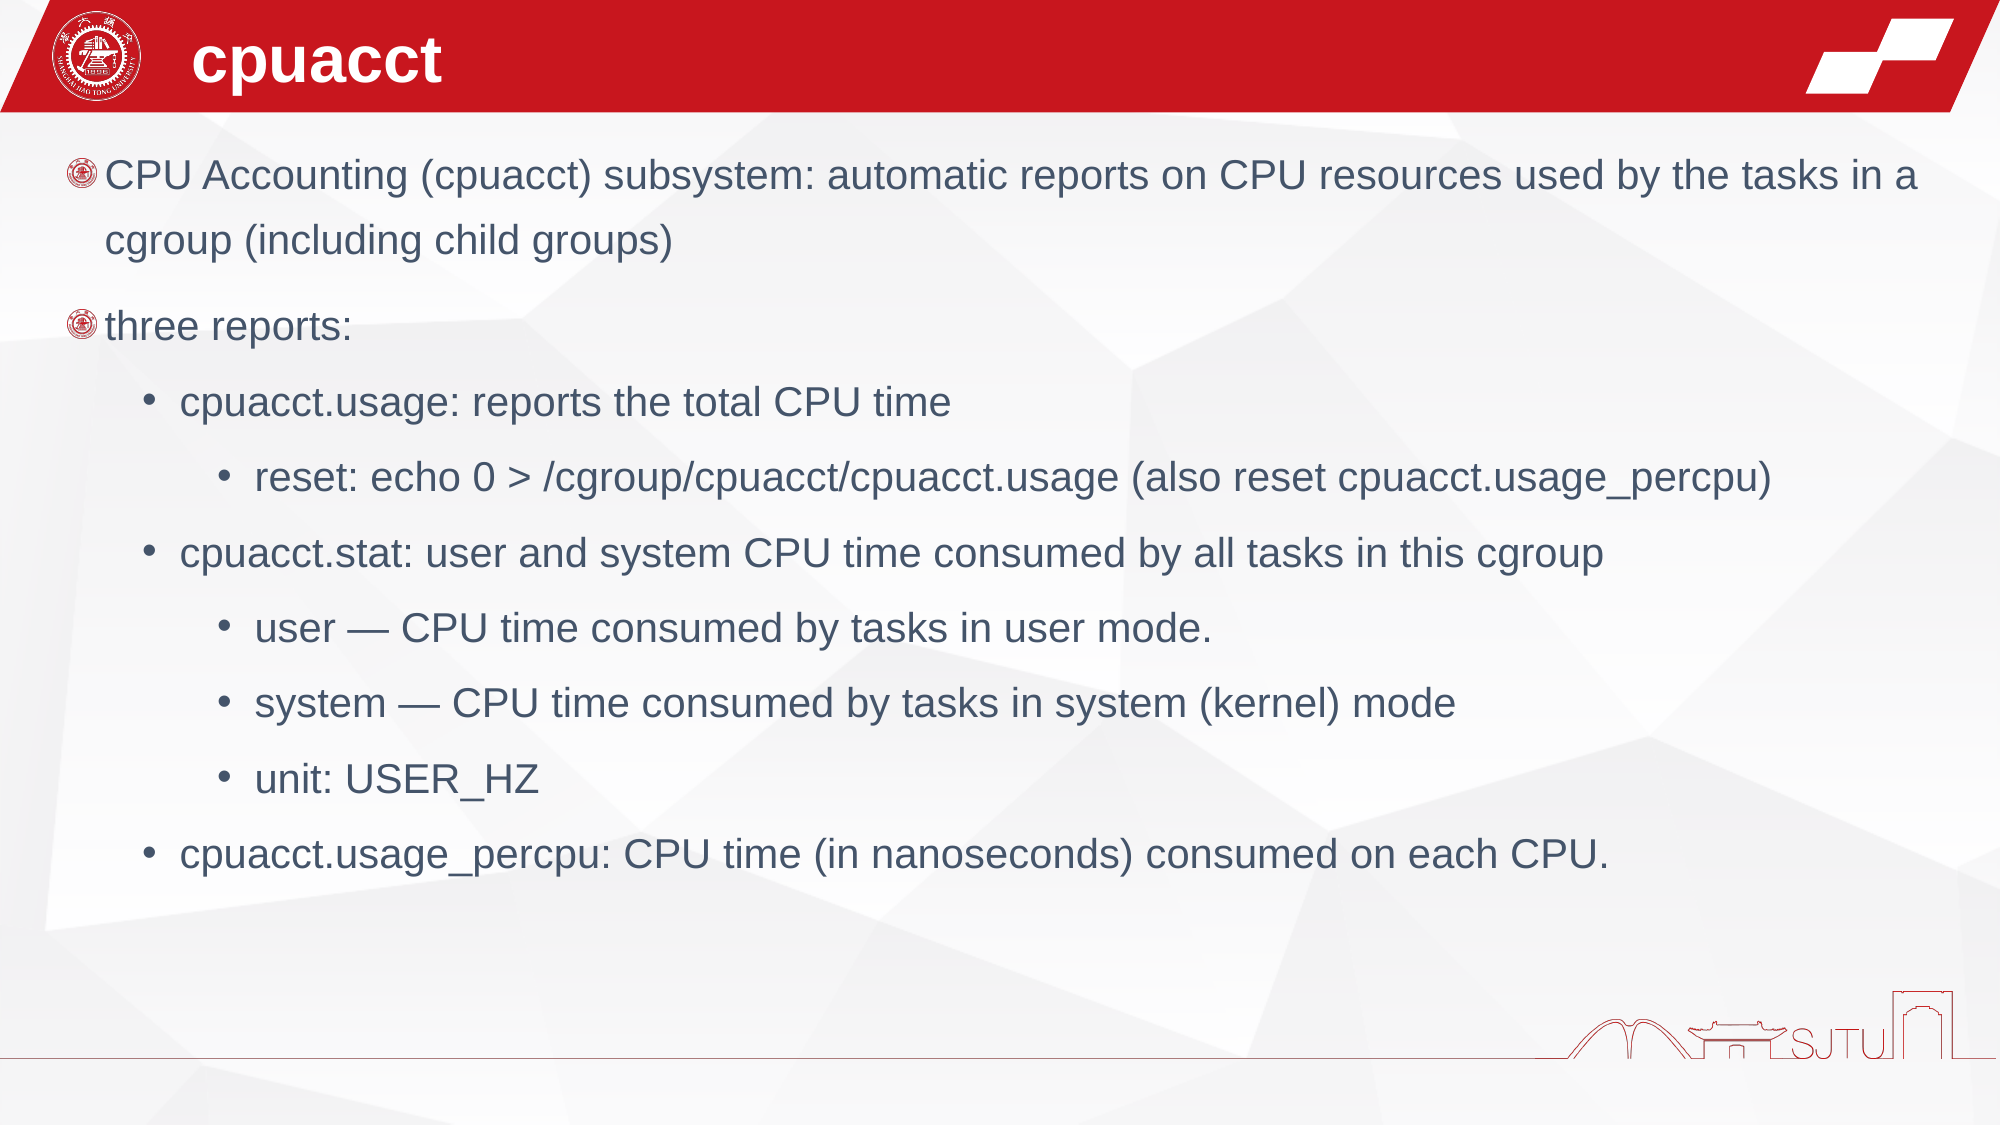

cpuacct
CPU Accounting (cpuacct) subsystem: automatic reports on CPU resources used by the tasks in a cgroup (including child groups)
three reports:
cpuacct.usage: reports the total CPU time
reset: echo 0 > /cgroup/cpuacct/cpuacct.usage (also reset cpuacct.usage_percpu)
cpuacct.stat: user and system CPU time consumed by all tasks in this cgroup
user — CPU time consumed by tasks in user mode.
system — CPU time consumed by tasks in system (kernel) mode
unit: USER_HZ
cpuacct.usage_percpu: CPU time (in nanoseconds) consumed on each CPU.